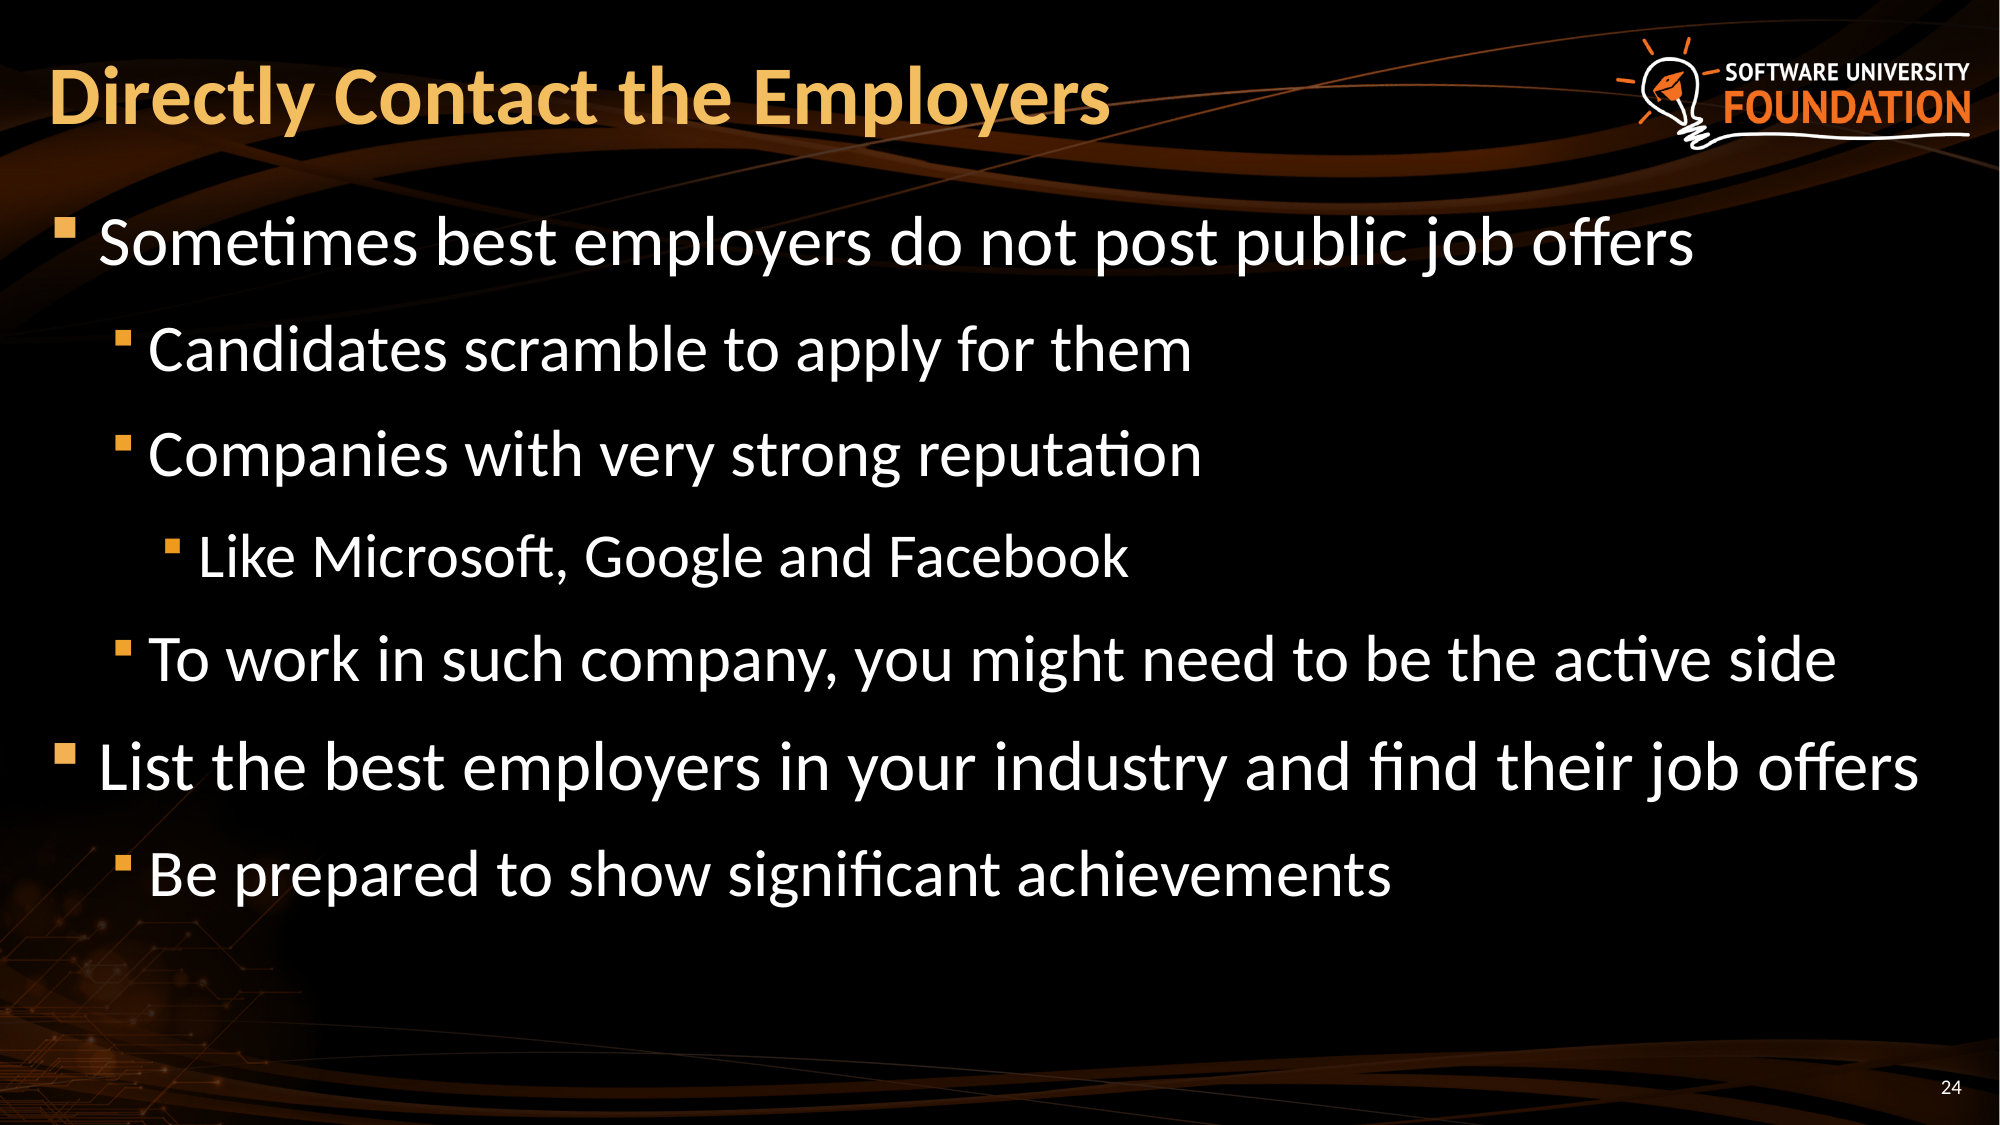

# Directly Contact the Employers
Sometimes best employers do not post public job offers
Candidates scramble to apply for them
Companies with very strong reputation
Like Microsoft, Google and Facebook
To work in such company, you might need to be the active side
List the best employers in your industry and find their job offers
Be prepared to show significant achievements
24